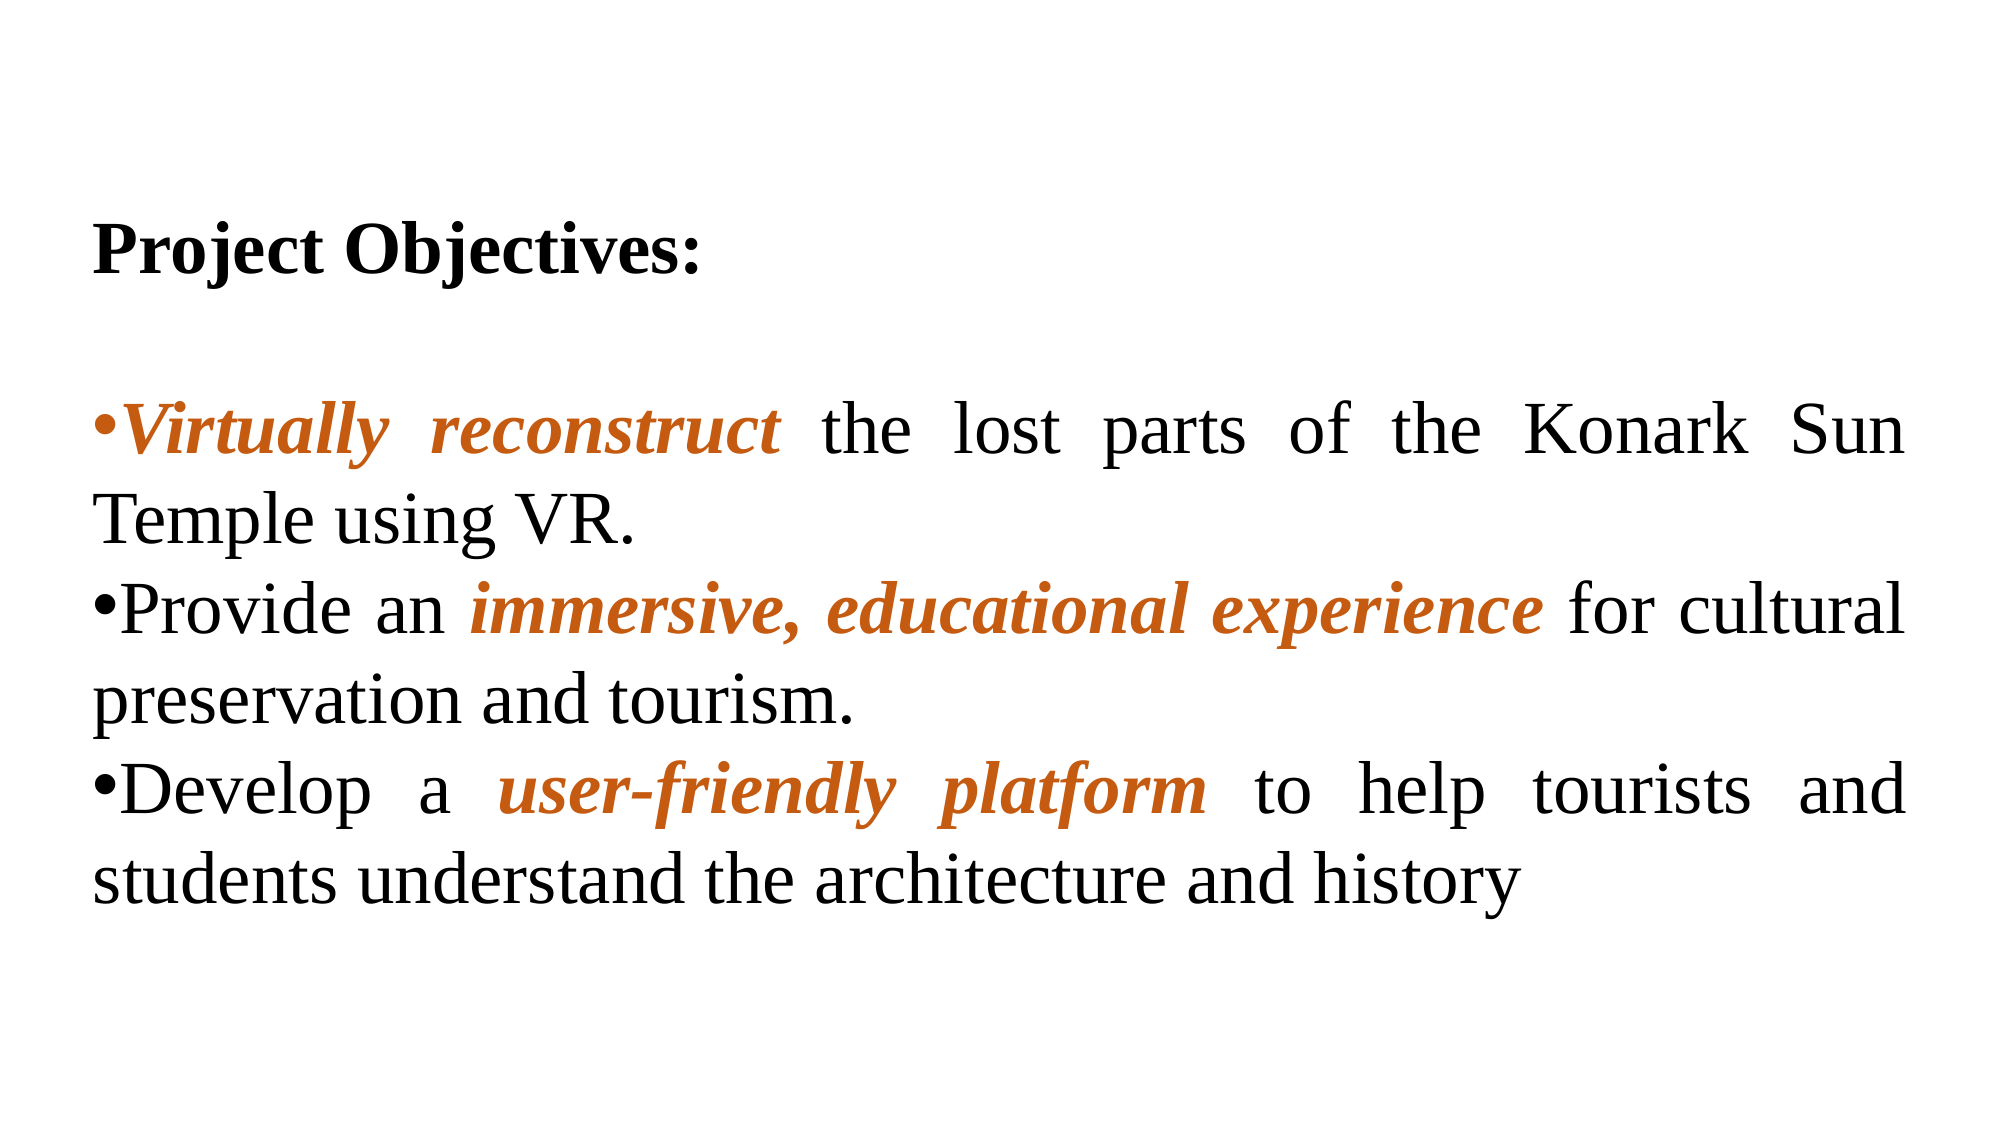

Project Objectives:

Virtually reconstruct the lost parts of the Konark Sun Temple using VR.
Provide an immersive, educational experience for cultural preservation and tourism.
Develop a user-friendly platform to help tourists and students understand the architecture and history